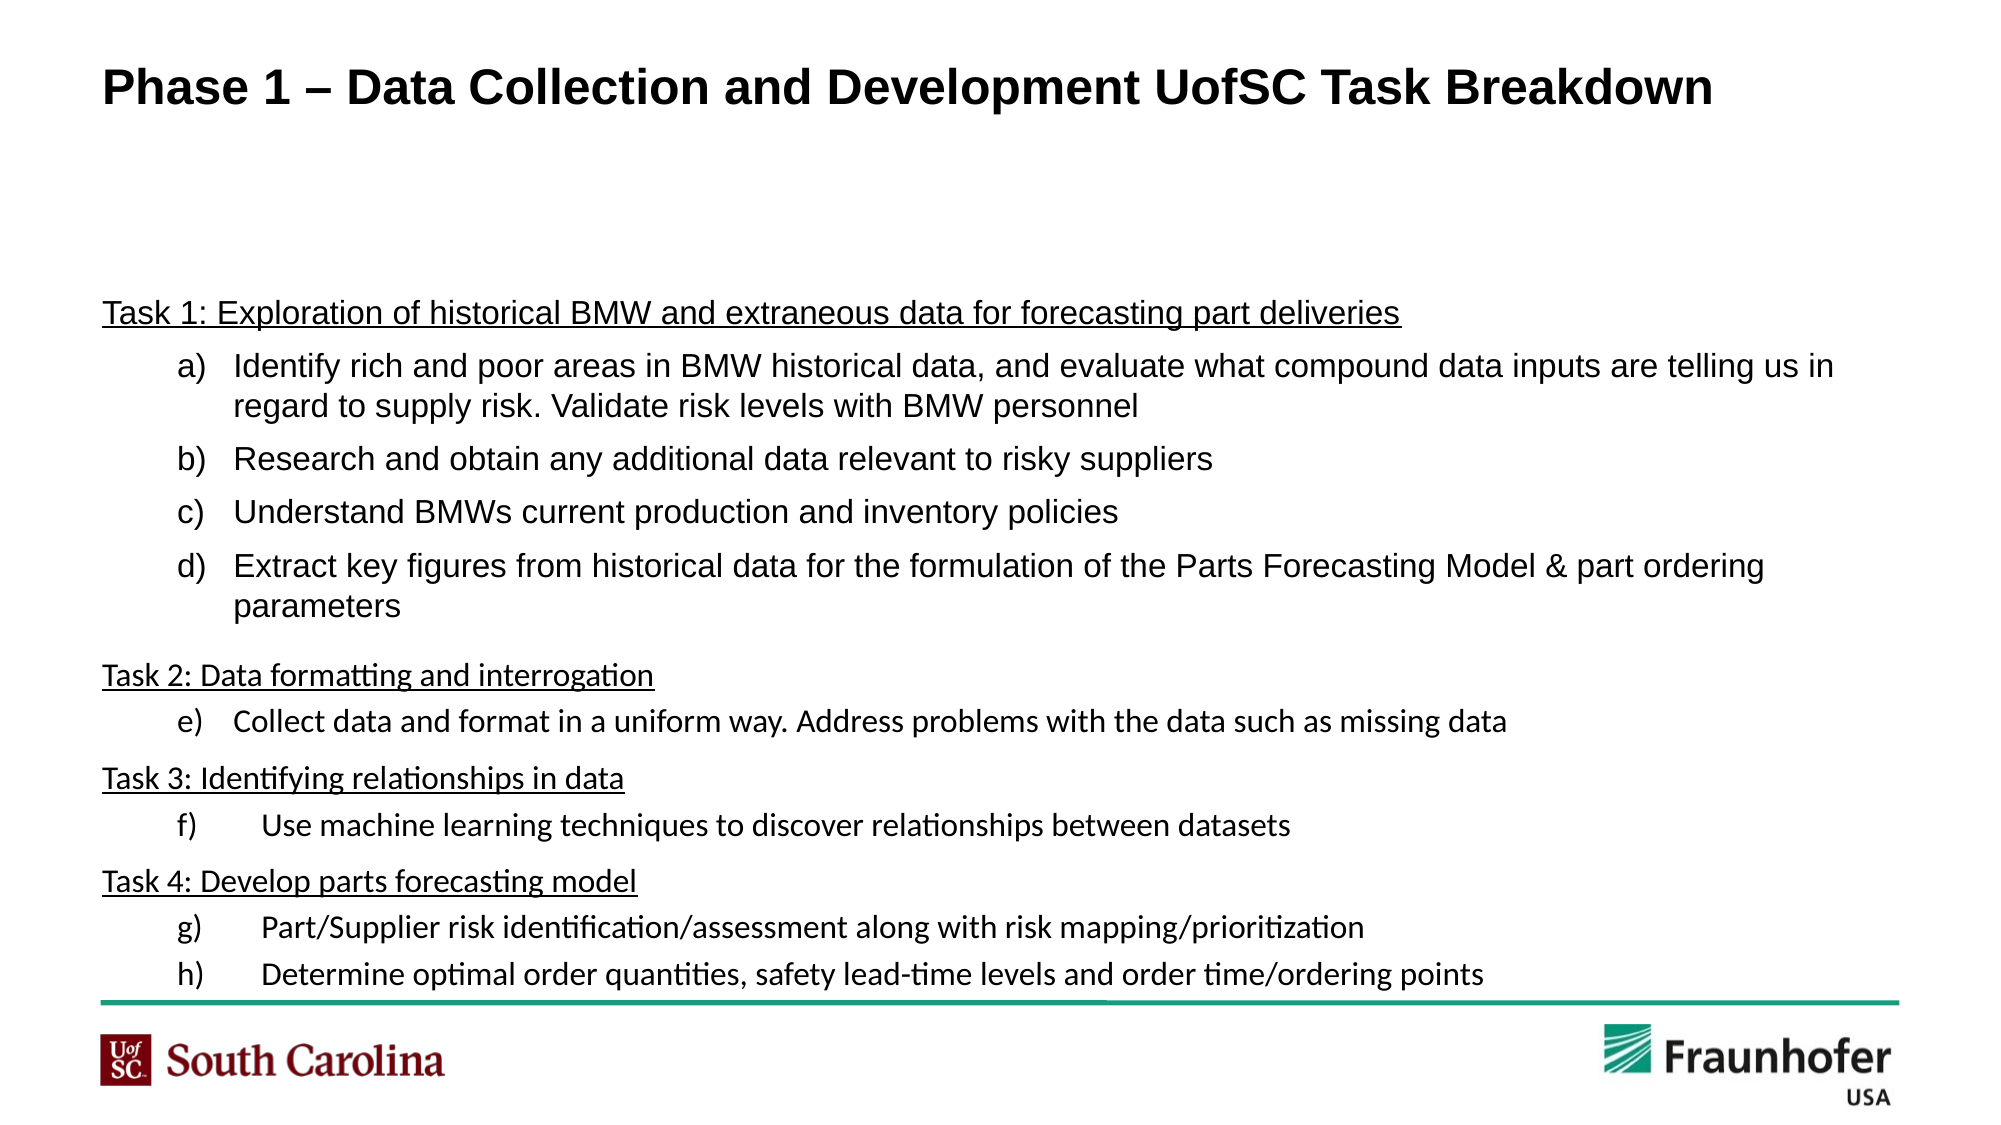

Phase 1 – Data Collection and Development UofSC Task Breakdown
Task 1: Exploration of historical BMW and extraneous data for forecasting part deliveries
Identify rich and poor areas in BMW historical data, and evaluate what compound data inputs are telling us in regard to supply risk. Validate risk levels with BMW personnel
Research and obtain any additional data relevant to risky suppliers
Understand BMWs current production and inventory policies
Extract key figures from historical data for the formulation of the Parts Forecasting Model & part ordering parameters
Task 2: Data formatting and interrogation
Collect data and format in a uniform way. Address problems with the data such as missing data
Task 3: Identifying relationships in data
Use machine learning techniques to discover relationships between datasets
Task 4: Develop parts forecasting model
Part/Supplier risk identification/assessment along with risk mapping/prioritization
Determine optimal order quantities, safety lead-time levels and order time/ordering points